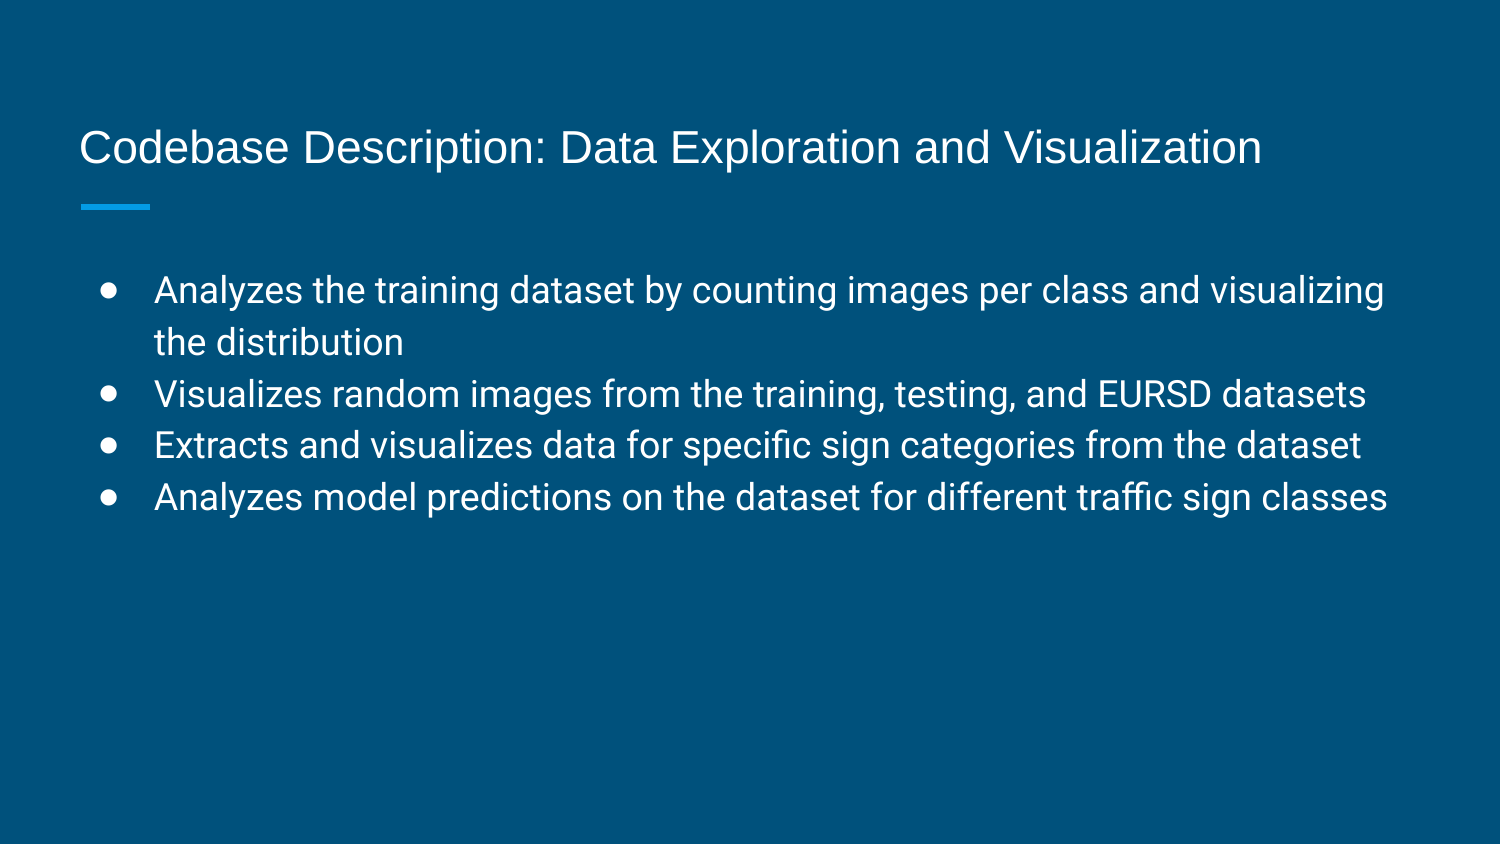

# Codebase Description: Data Exploration and Visualization
Analyzes the training dataset by counting images per class and visualizing the distribution
Visualizes random images from the training, testing, and EURSD datasets
Extracts and visualizes data for specific sign categories from the dataset
Analyzes model predictions on the dataset for different traffic sign classes